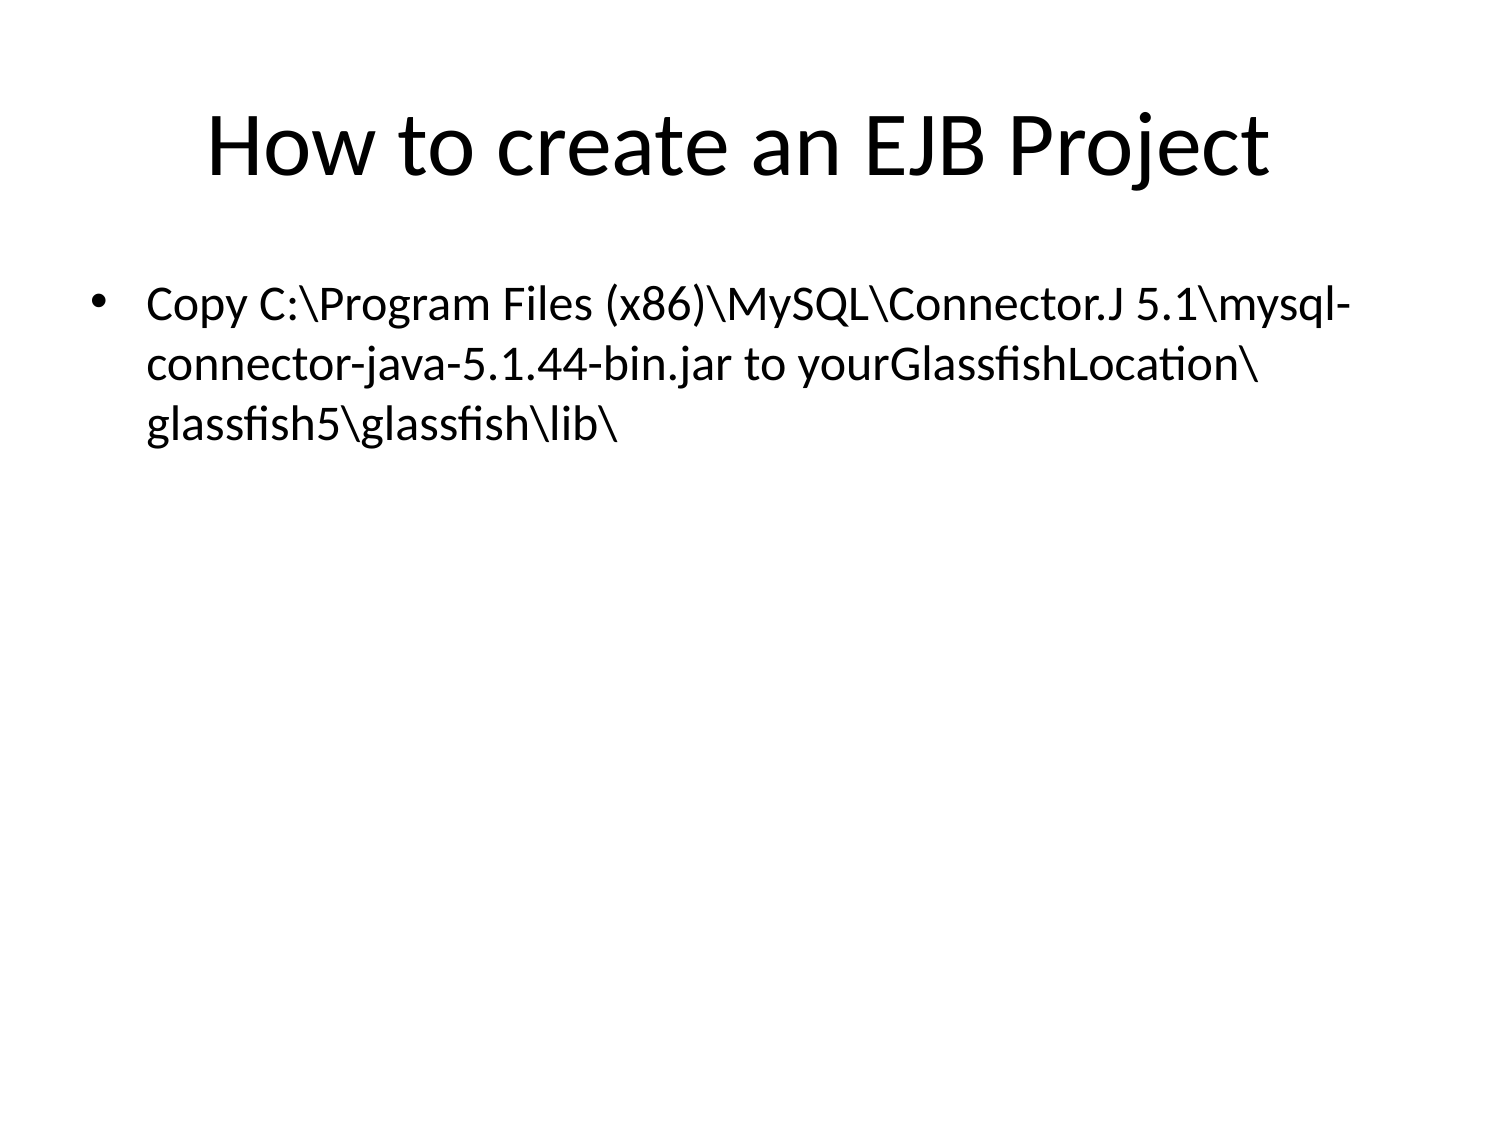

# How to create an EJB Project
Copy C:\Program Files (x86)\MySQL\Connector.J 5.1\mysql-connector-java-5.1.44-bin.jar to yourGlassfishLocation\glassfish5\glassfish\lib\